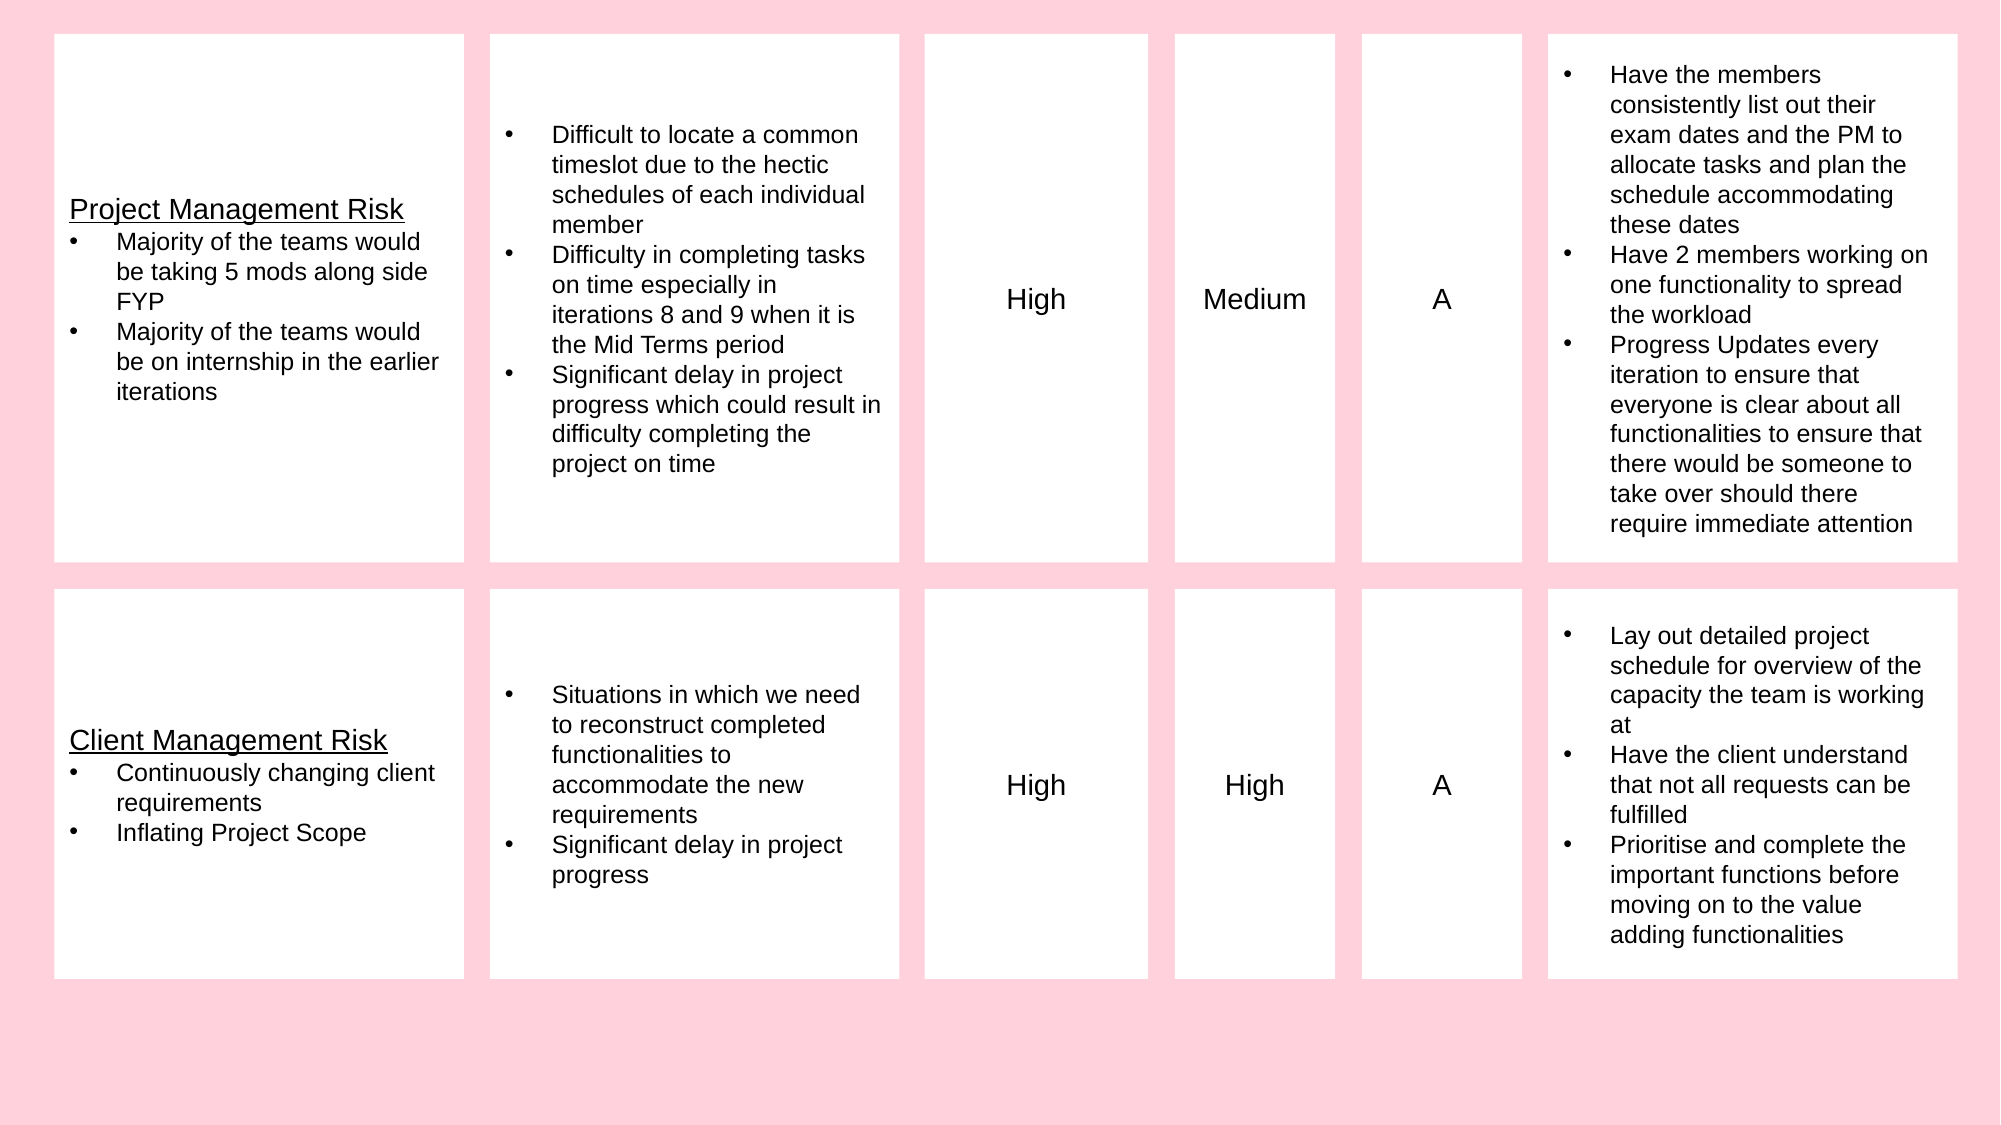

Difficult to locate a common timeslot due to the hectic schedules of each individual member
Difficulty in completing tasks on time especially in iterations 8 and 9 when it is the Mid Terms period
Significant delay in project progress which could result in difficulty completing the project on time
High
Medium
A
Have the members consistently list out their exam dates and the PM to allocate tasks and plan the schedule accommodating these dates
Have 2 members working on one functionality to spread the workload
Progress Updates every iteration to ensure that everyone is clear about all functionalities to ensure that there would be someone to take over should there require immediate attention
Project Management Risk
Majority of the teams would be taking 5 mods along side FYP
Majority of the teams would be on internship in the earlier iterations
Client Management Risk
Continuously changing client requirements
Inflating Project Scope
Situations in which we need to reconstruct completed functionalities to accommodate the new requirements
Significant delay in project progress
High
High
A
Lay out detailed project schedule for overview of the capacity the team is working at
Have the client understand that not all requests can be fulfilled
Prioritise and complete the important functions before moving on to the value adding functionalities